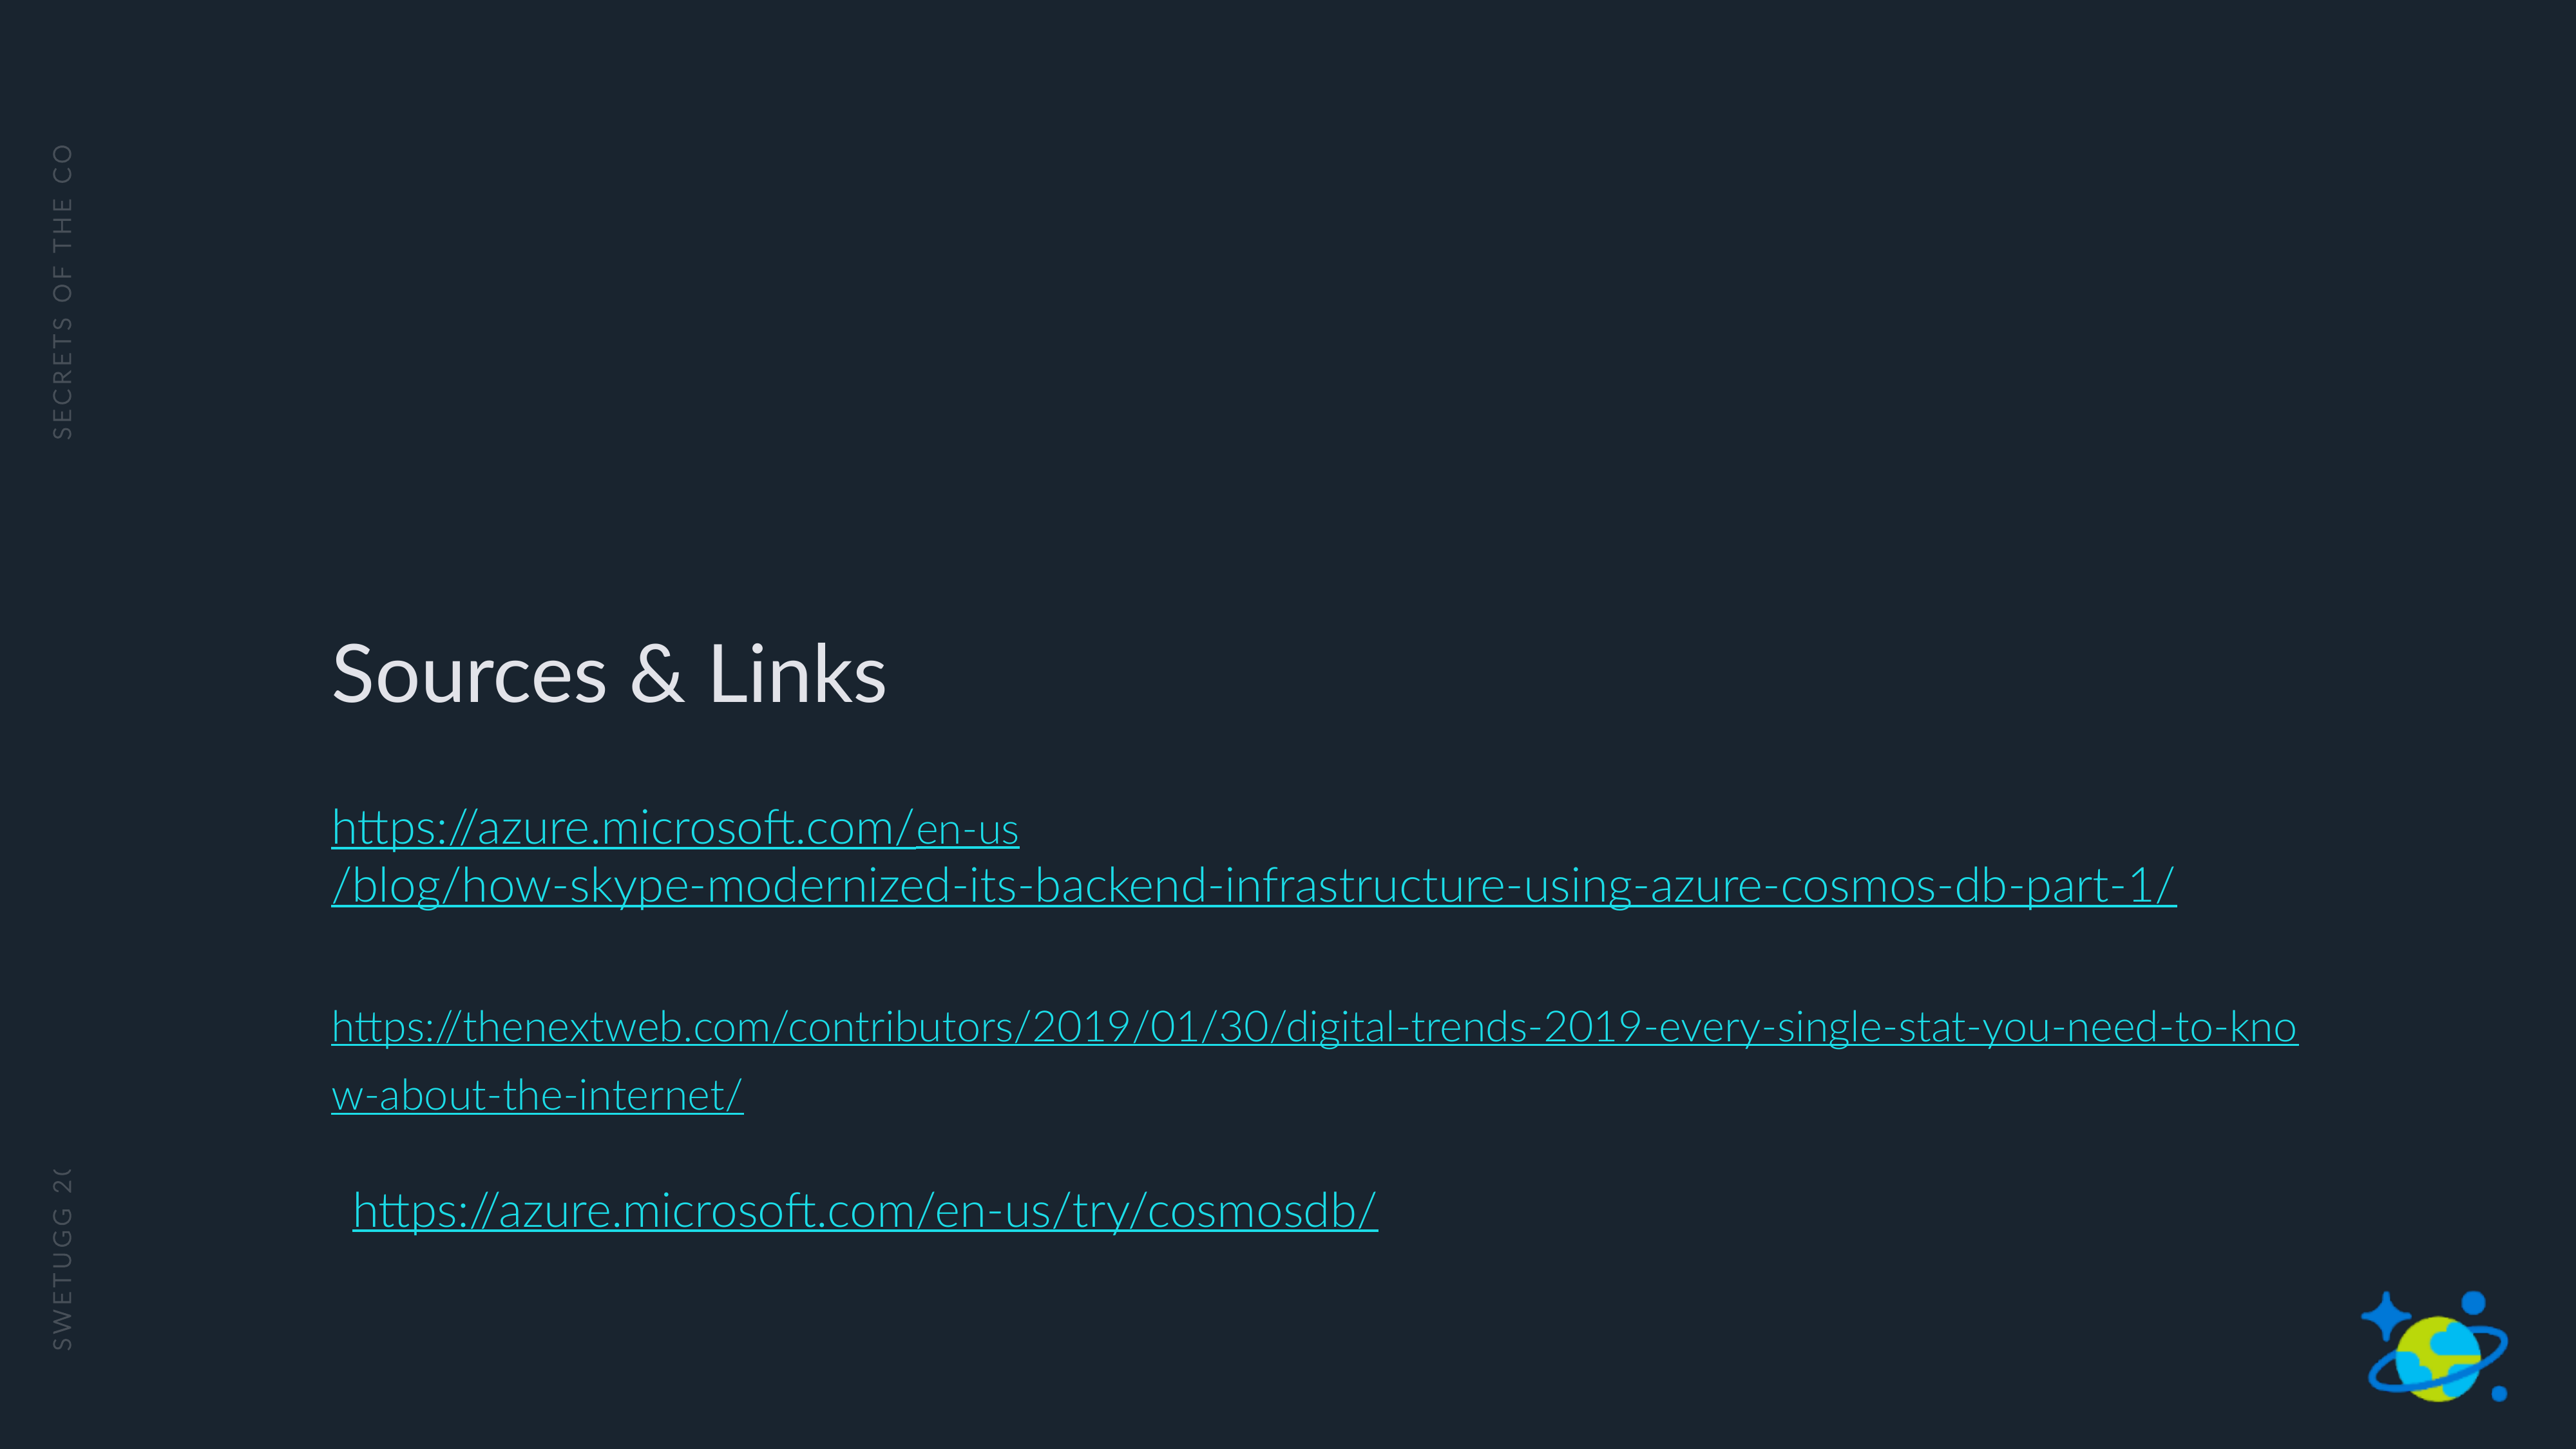

29
SECRETS OF THE COSMOS
# Sources & Links
https://azure.microsoft.com/en-us/blog/how-skype-modernized-its-backend-infrastructure-using-azure-cosmos-db-part-1/
https://thenextweb.com/contributors/2019/01/30/digital-trends-2019-every-single-stat-you-need-to-know-about-the-internet/
https://azure.microsoft.com/en-us/try/cosmosdb/
SWETUGG 2020